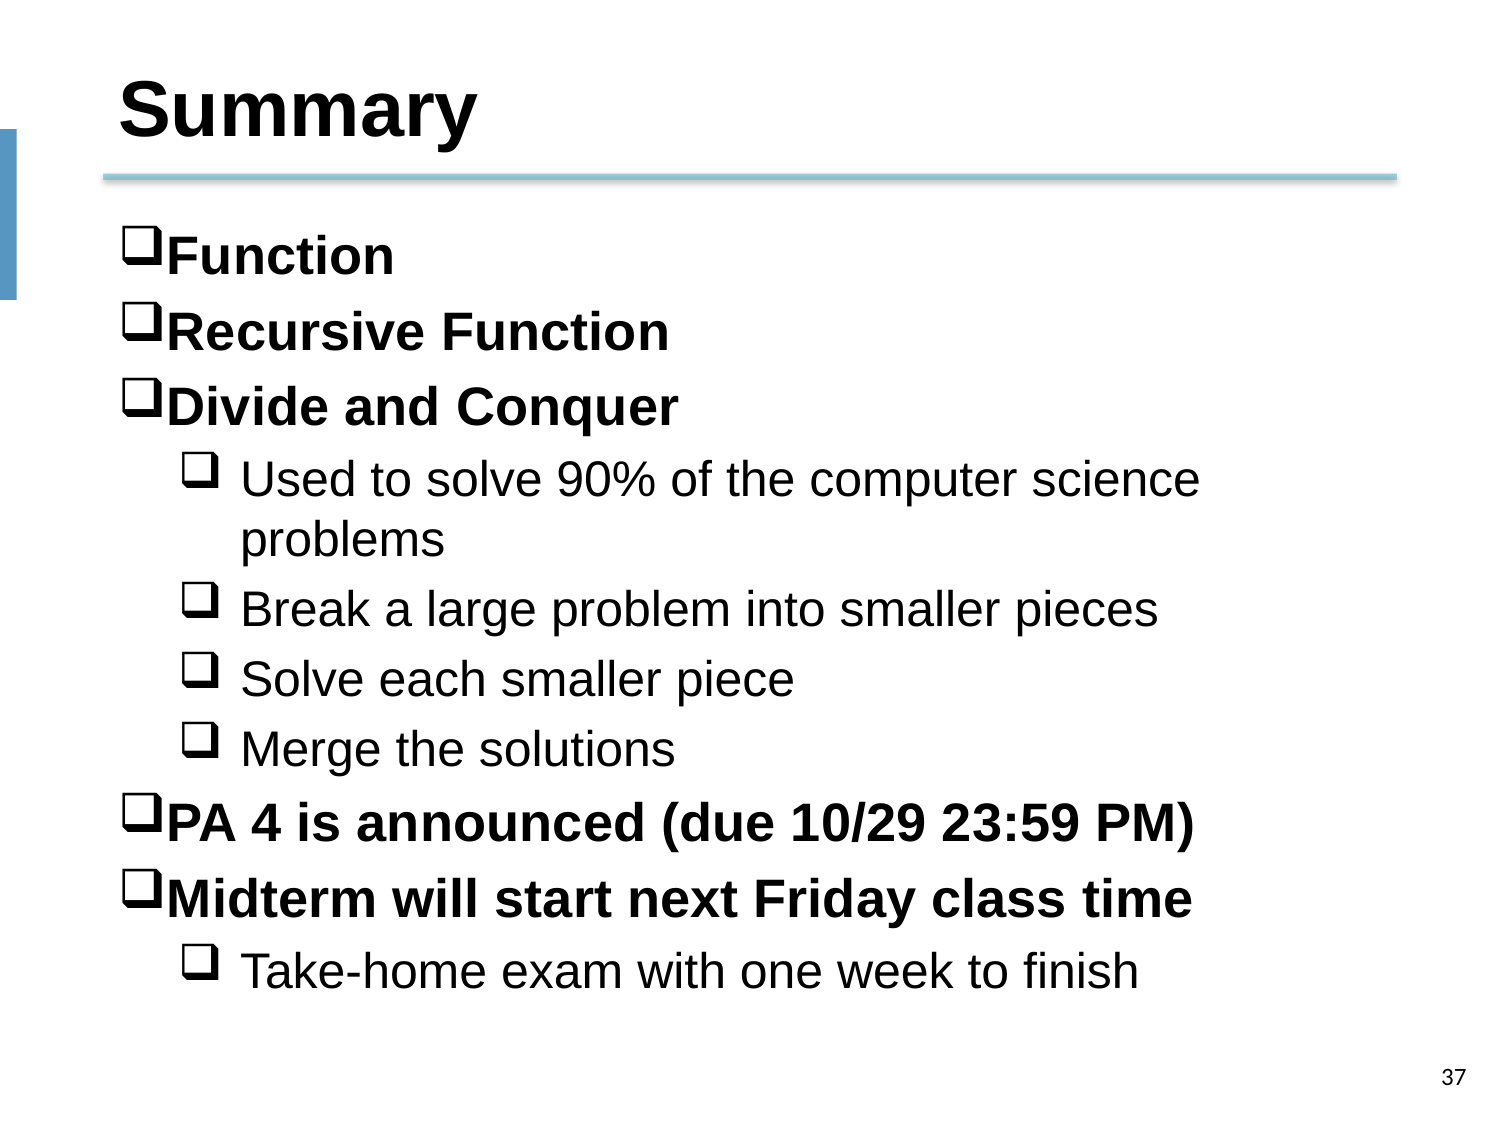

# Summary
Function
Recursive Function
Divide and Conquer
Used to solve 90% of the computer science problems
Break a large problem into smaller pieces
Solve each smaller piece
Merge the solutions
PA 4 is announced (due 10/29 23:59 PM)
Midterm will start next Friday class time
Take-home exam with one week to finish
37